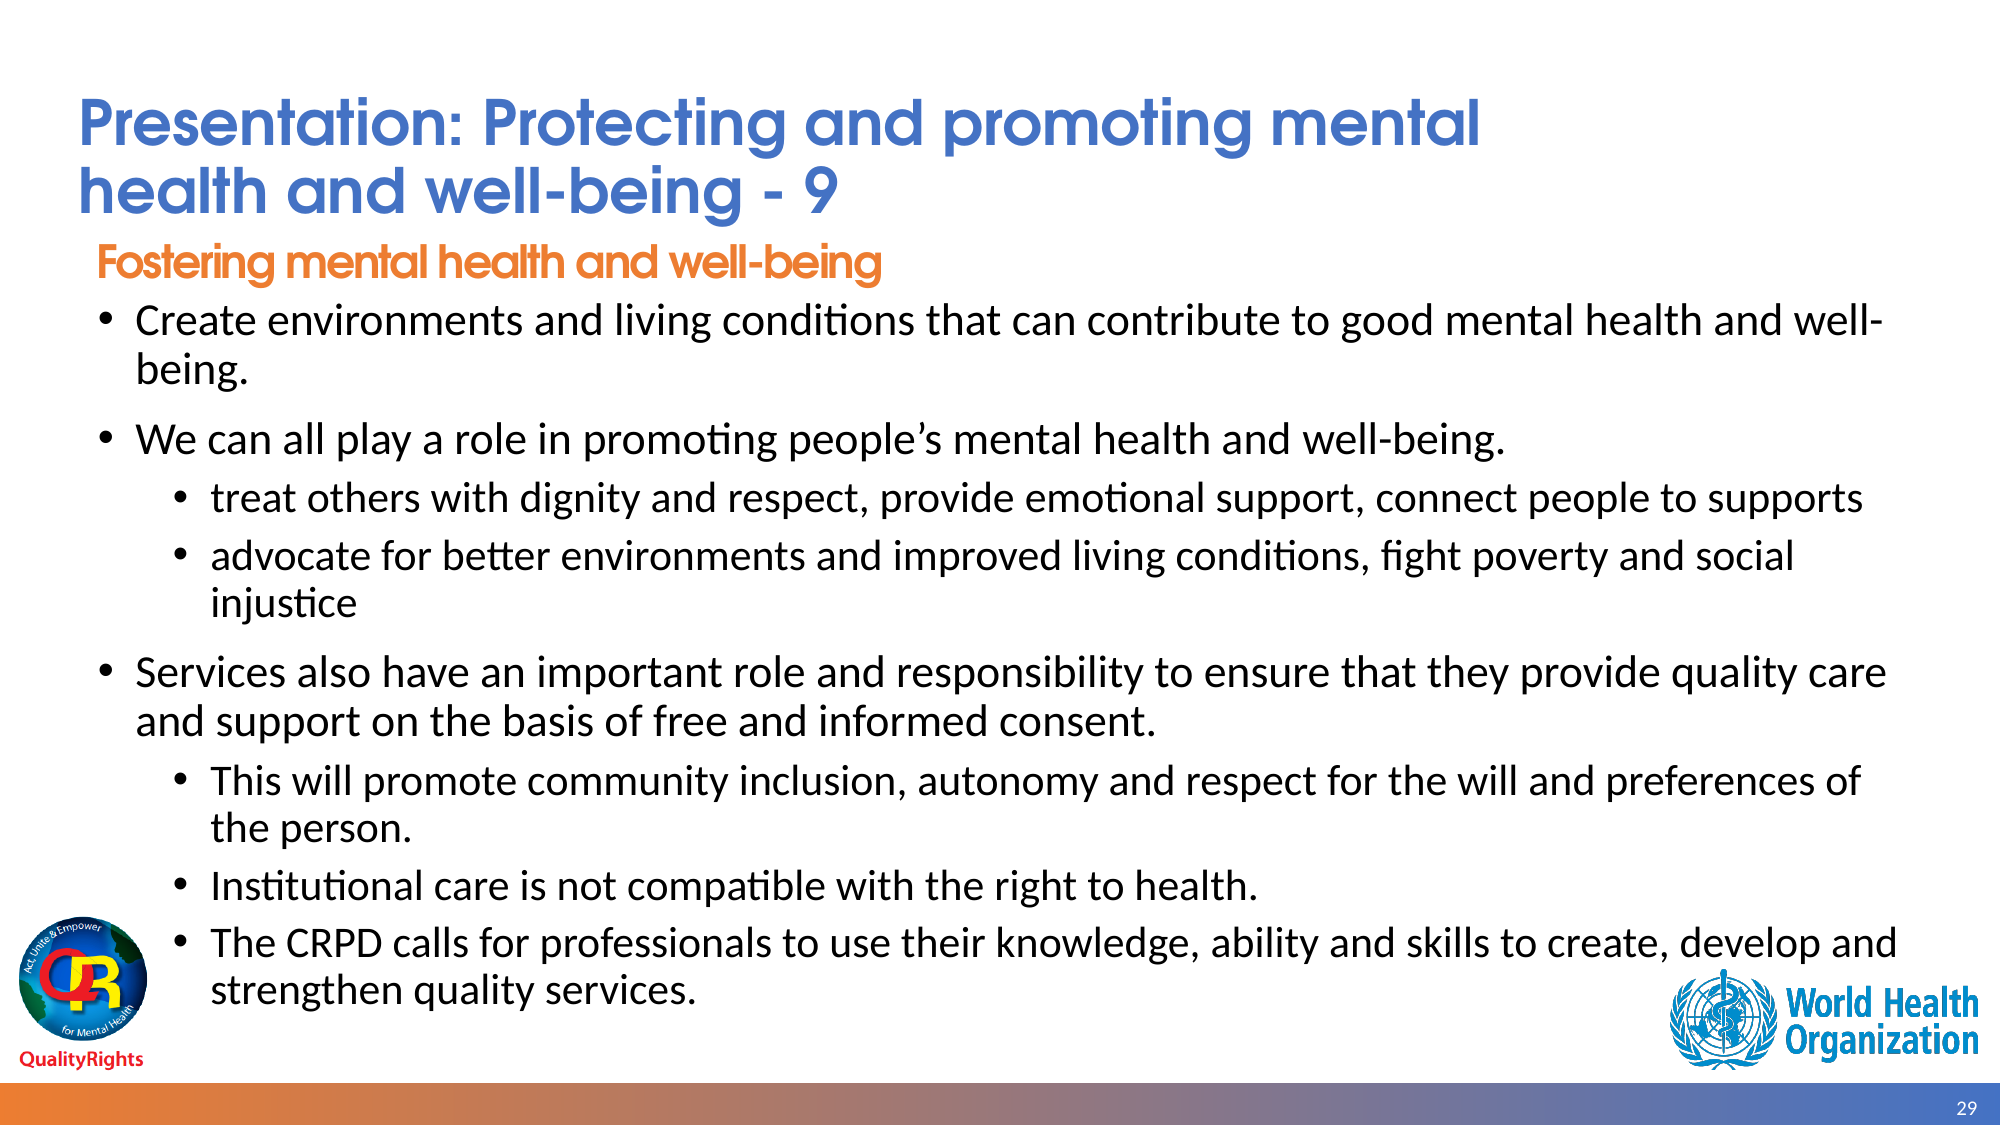

# Presentation: Protecting and promoting mental health and well-being - 9
 Fostering mental health and well-being
Create environments and living conditions that can contribute to good mental health and well-being.
We can all play a role in promoting people’s mental health and well-being.
treat others with dignity and respect, provide emotional support, connect people to supports
advocate for better environments and improved living conditions, fight poverty and social injustice
Services also have an important role and responsibility to ensure that they provide quality care and support on the basis of free and informed consent.
This will promote community inclusion, autonomy and respect for the will and preferences of the person.
Institutional care is not compatible with the right to health.
The CRPD calls for professionals to use their knowledge, ability and skills to create, develop and strengthen quality services.